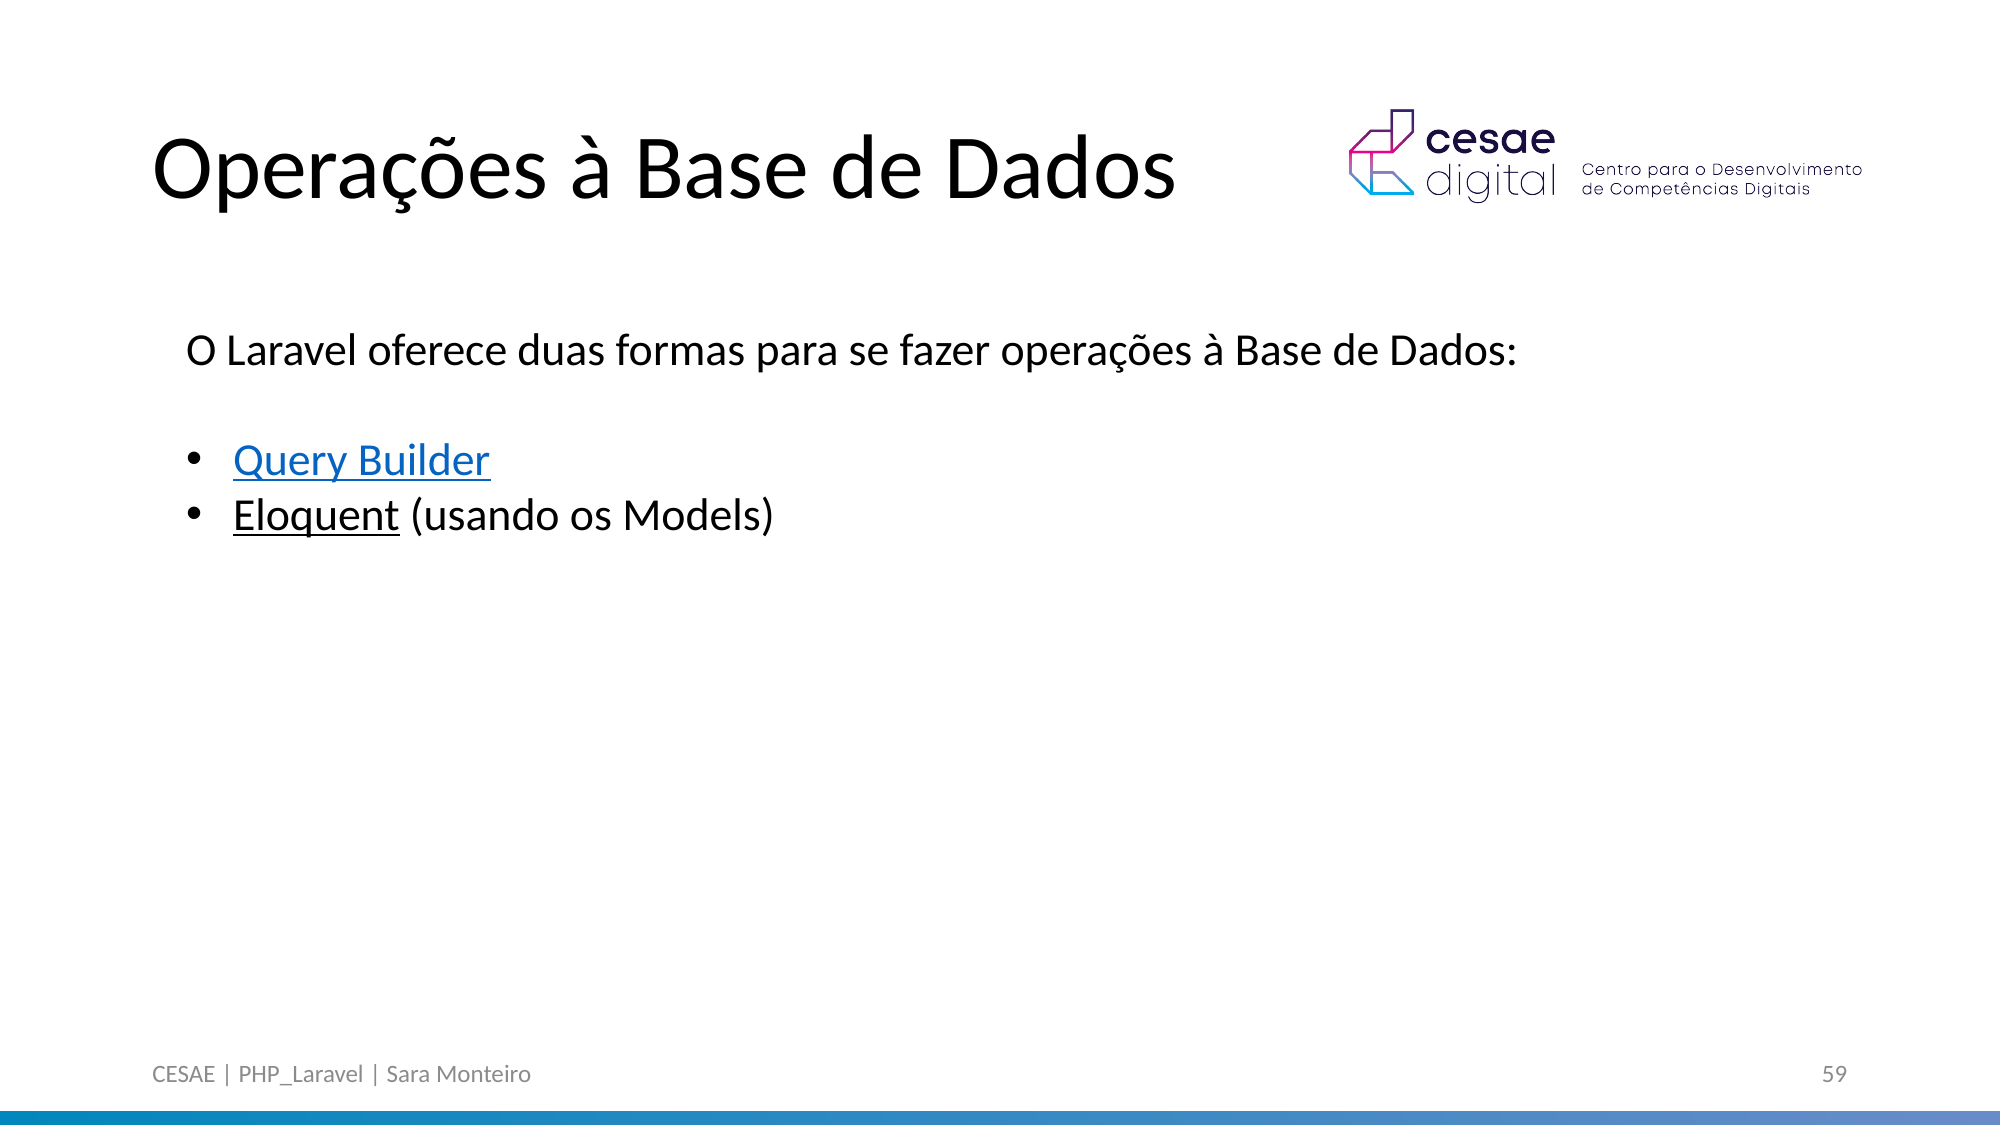

# Operações à Base de Dados
O Laravel oferece duas formas para se fazer operações à Base de Dados:

Query Builder
Eloquent (usando os Models)

CESAE | PHP_Laravel | Sara Monteiro
59